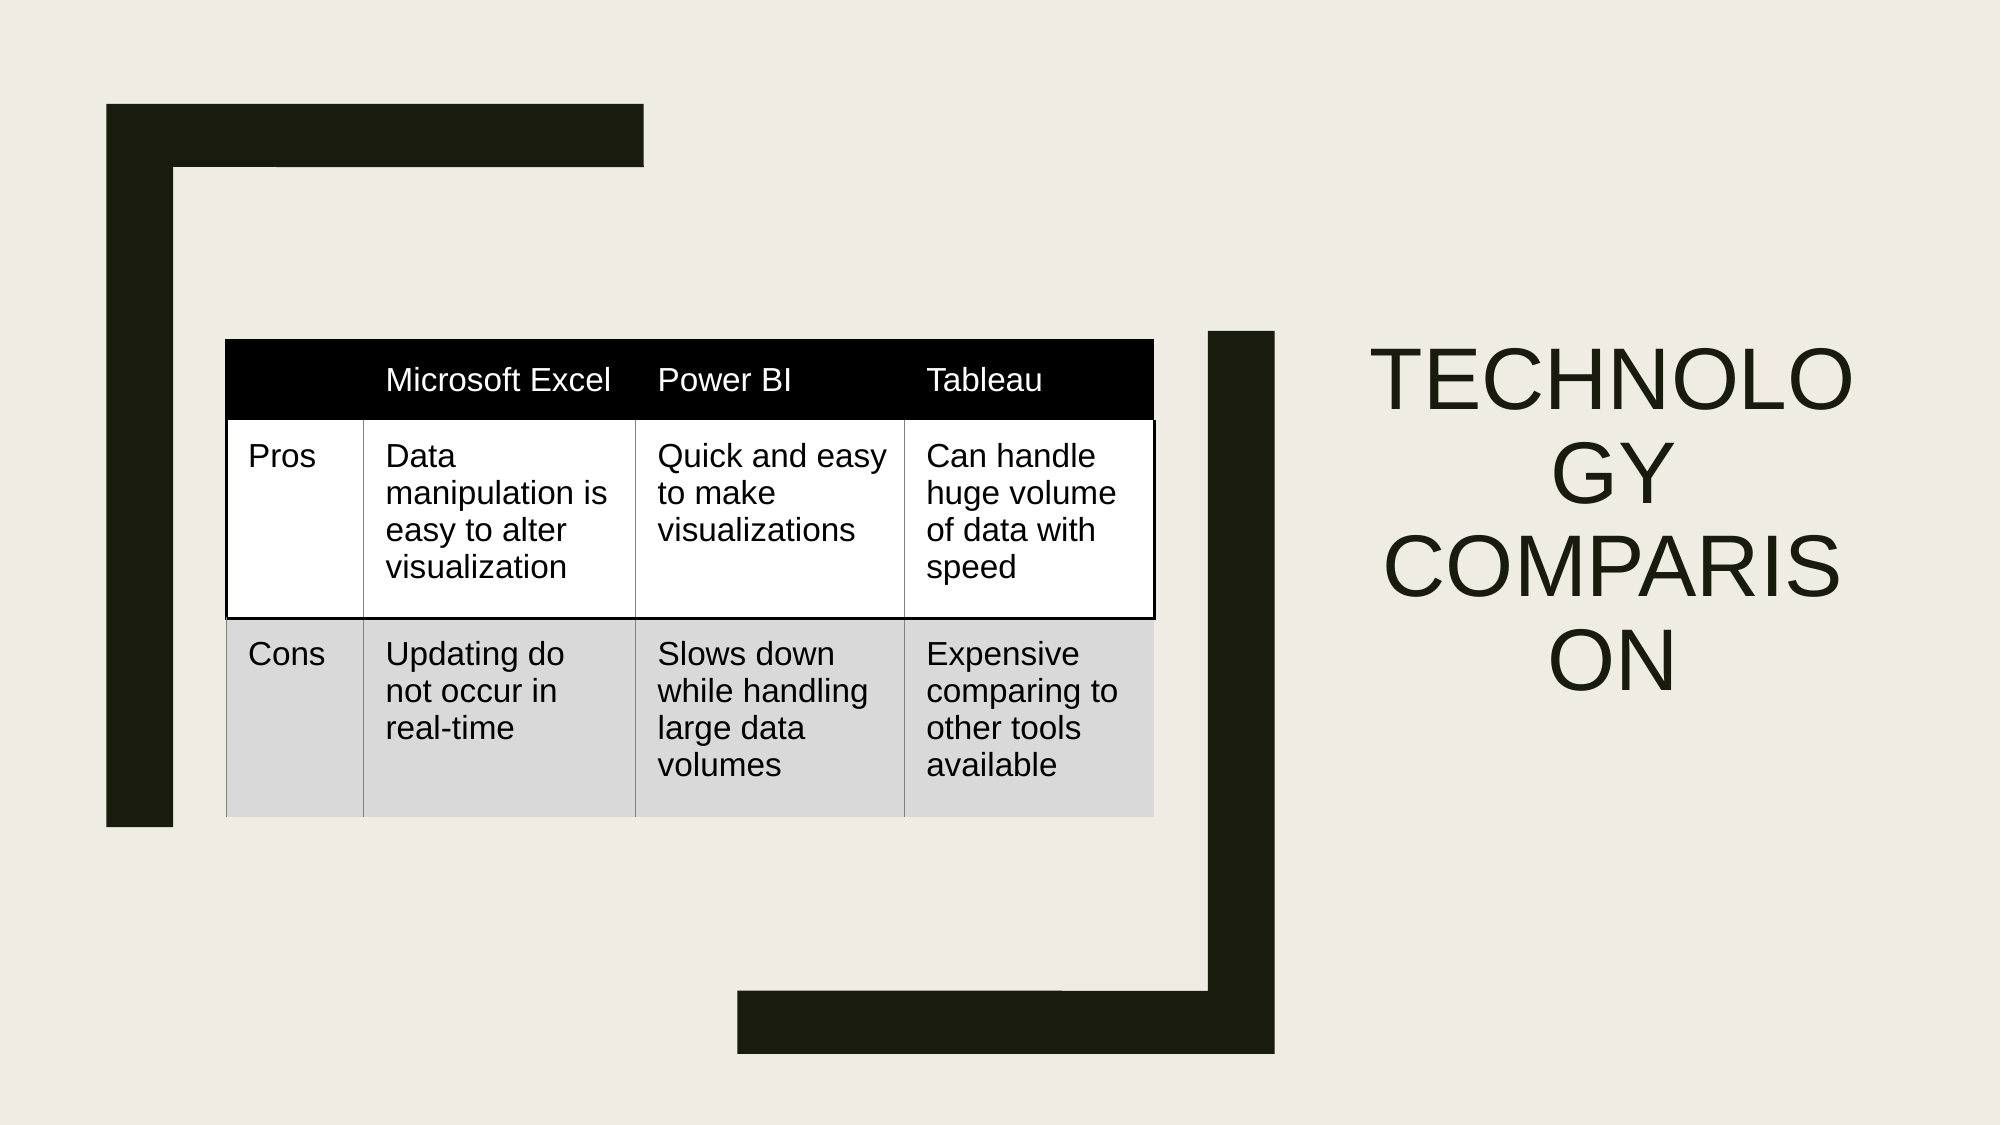

# Technology Comparison

|  | Microsoft Excel | Power BI | Tableau |
| --- | --- | --- | --- |
| Pros | Data manipulation is easy to alter visualization | Quick and easy to make visualizations | Can handle huge volume of data with speed |
| Cons | Updating do not occur in real-time | Slows down while handling large data volumes | Expensive comparing to other tools available |